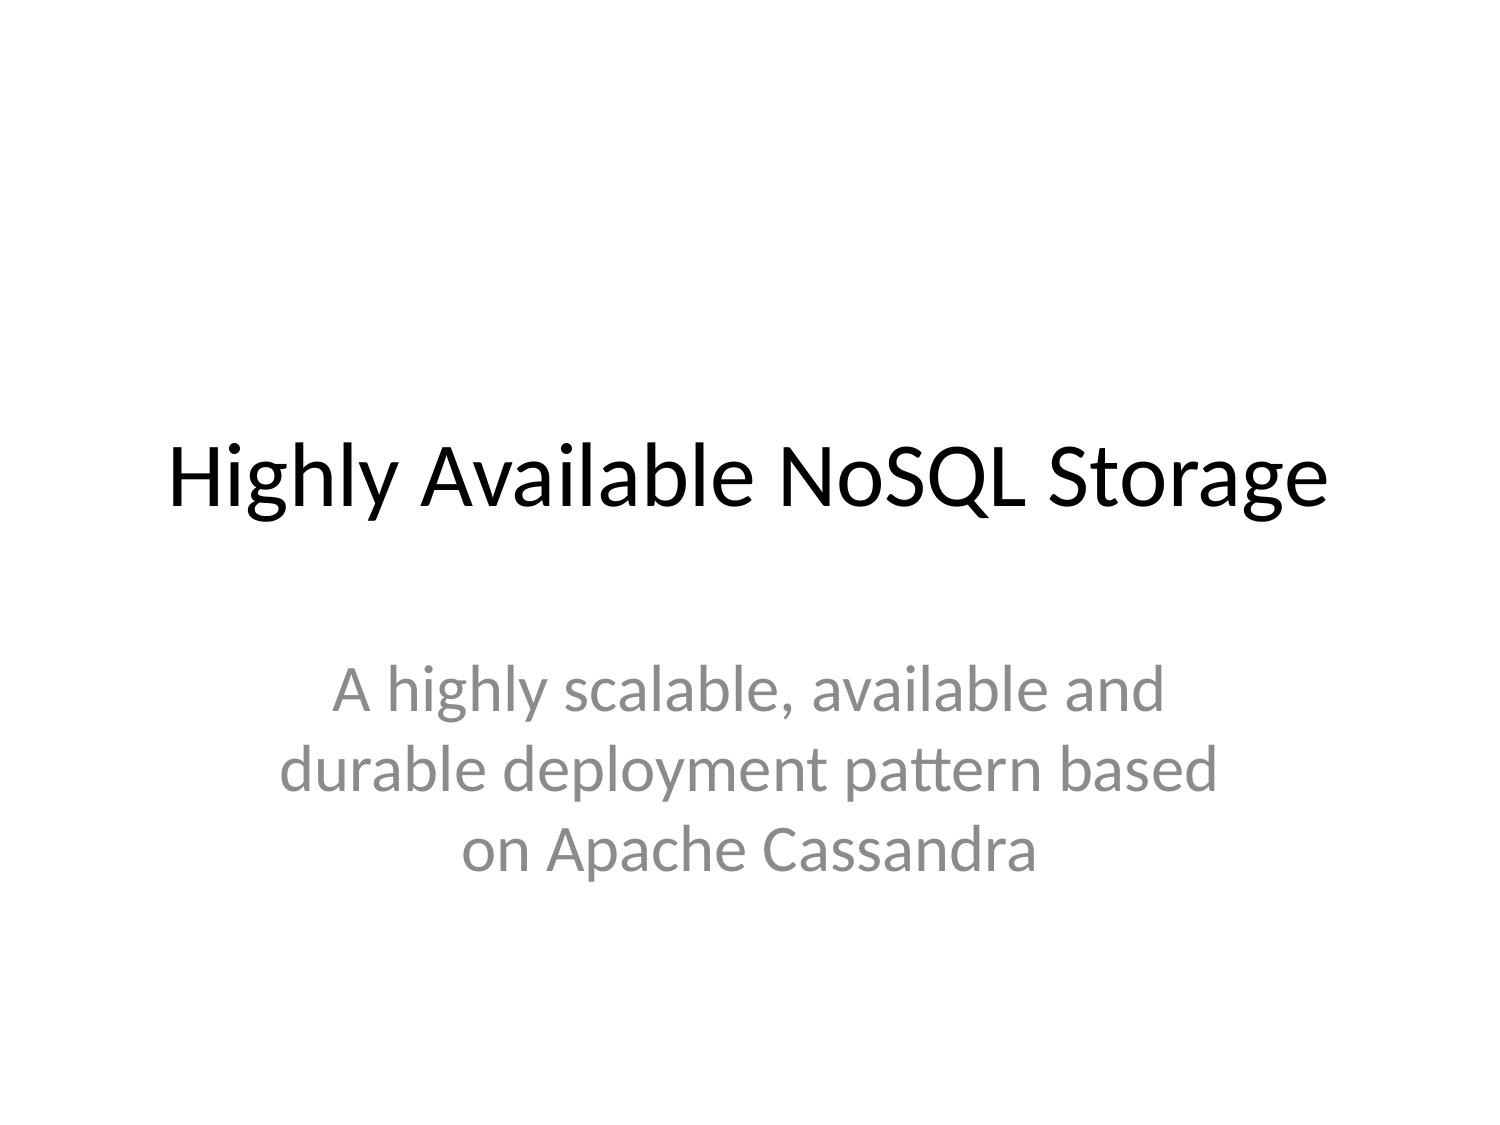

# Highly Available NoSQL Storage
A highly scalable, available and durable deployment pattern based on Apache Cassandra